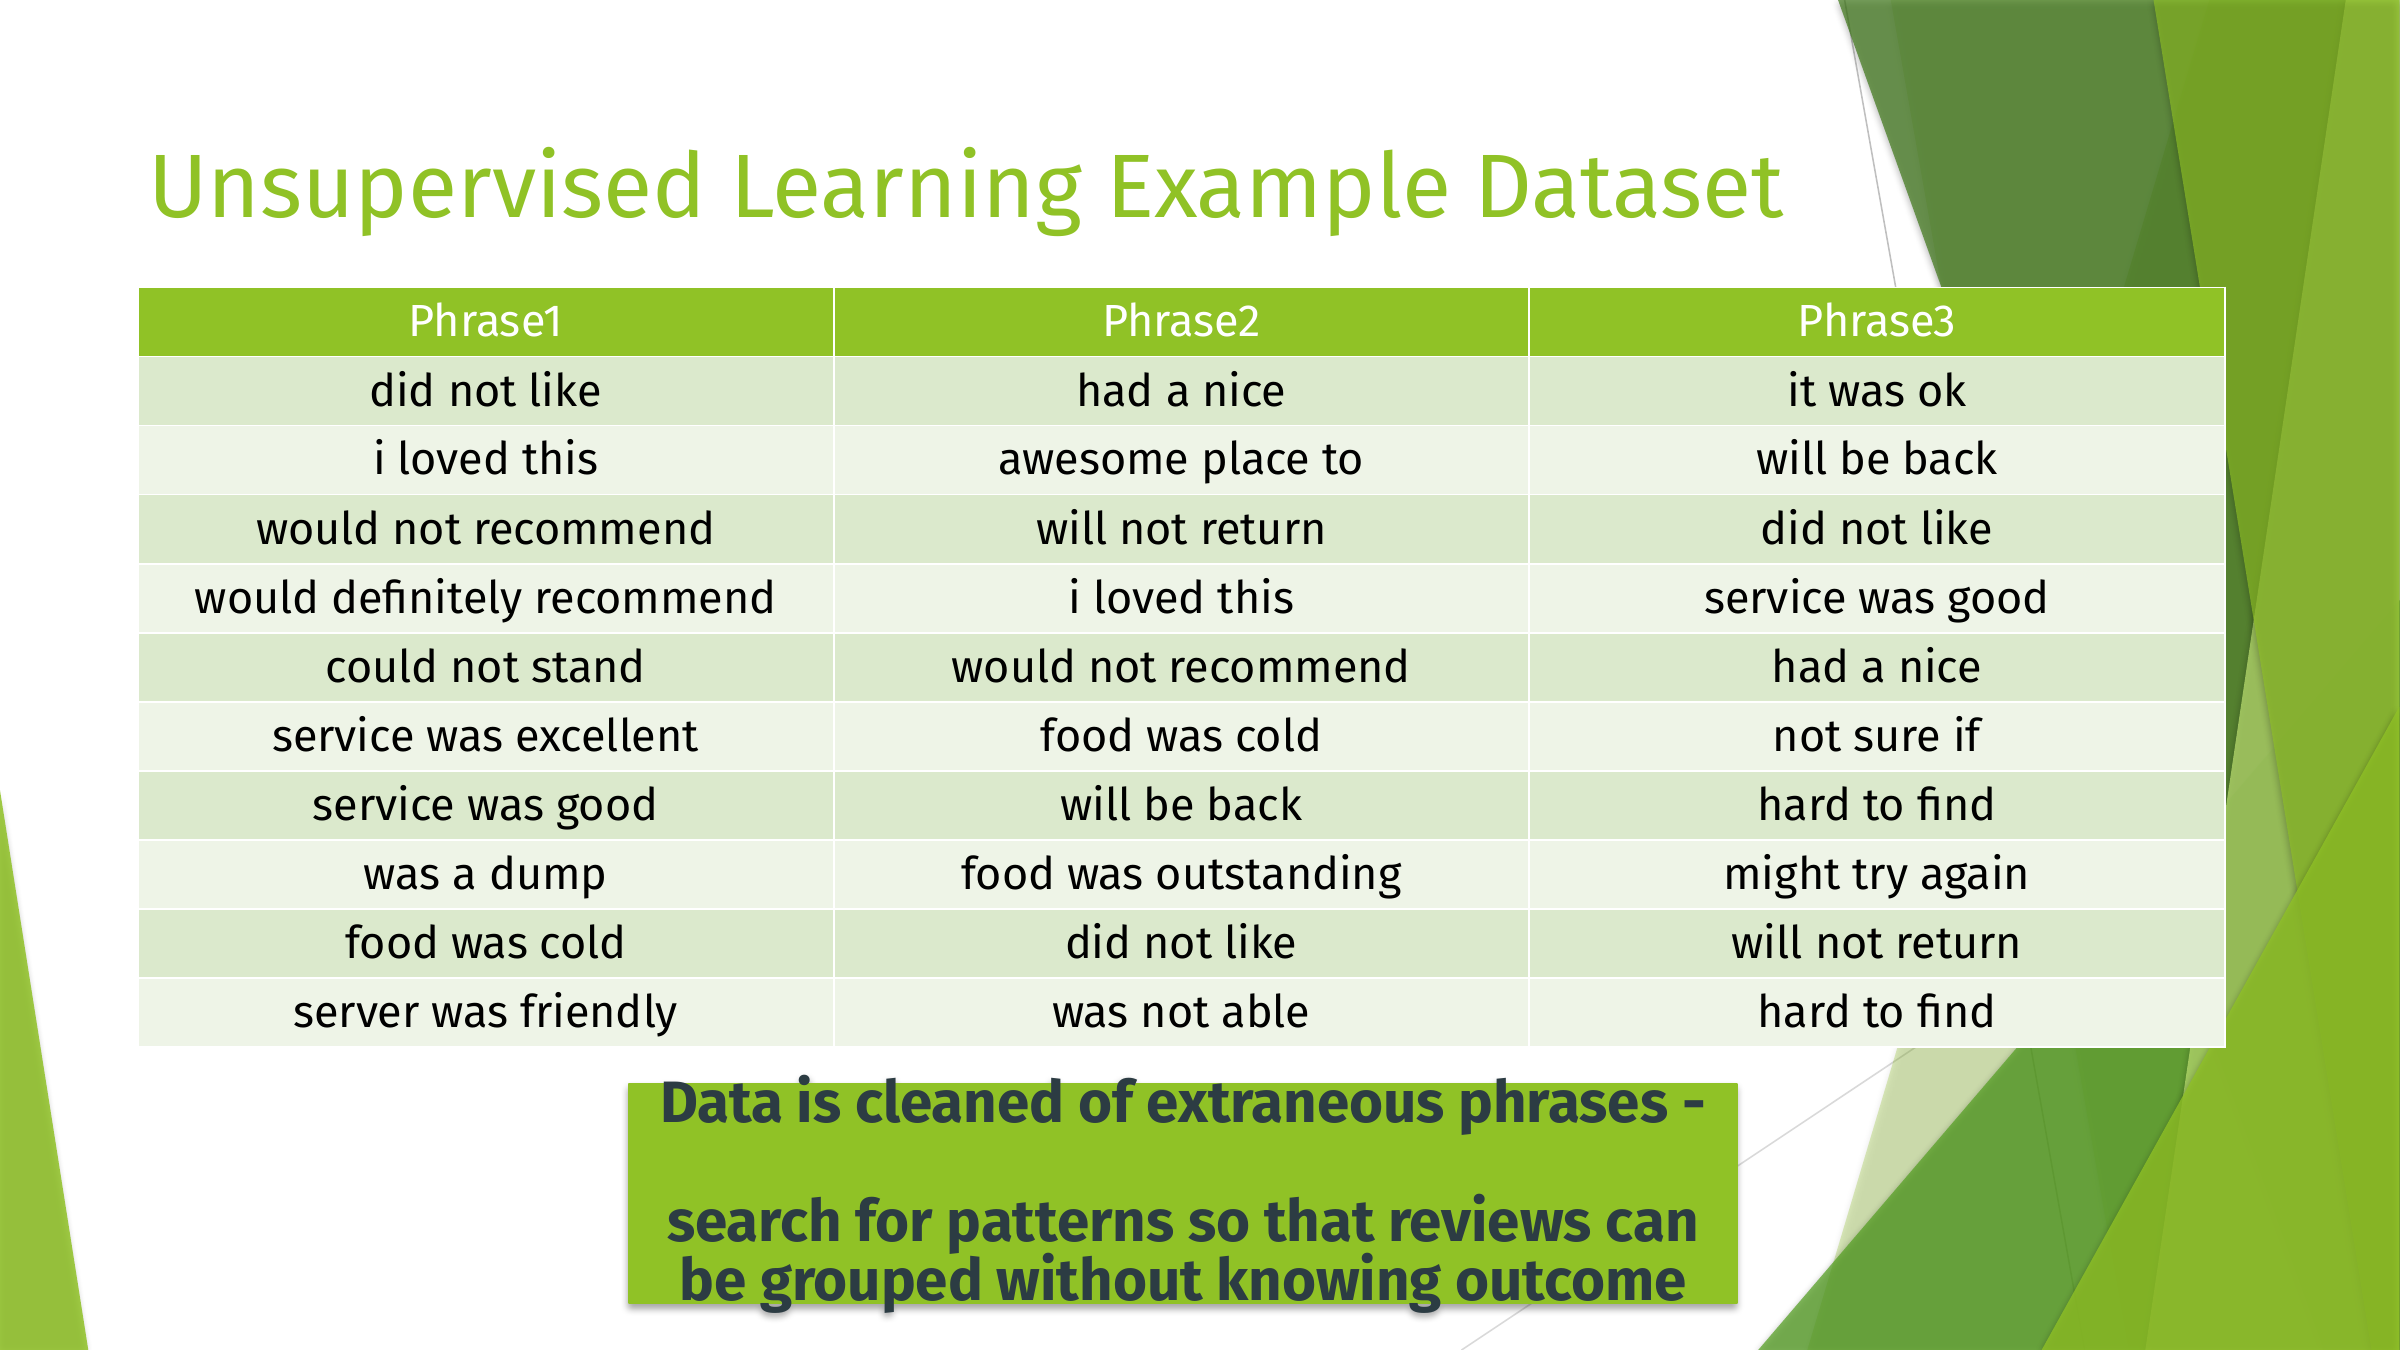

# Unsupervised Learning Example Dataset
| Phrase1 | Phrase2 | Phrase3 |
| --- | --- | --- |
| did not like | had a nice | it was ok |
| i loved this | awesome place to | will be back |
| would not recommend | will not return | did not like |
| would definitely recommend | i loved this | service was good |
| could not stand | would not recommend | had a nice |
| service was excellent | food was cold | not sure if |
| service was good | will be back | hard to find |
| was a dump | food was outstanding | might try again |
| food was cold | did not like | will not return |
| server was friendly | was not able | hard to find |
Data is cleaned of extraneous phrases -
search for patterns so that reviews can be grouped without knowing outcome